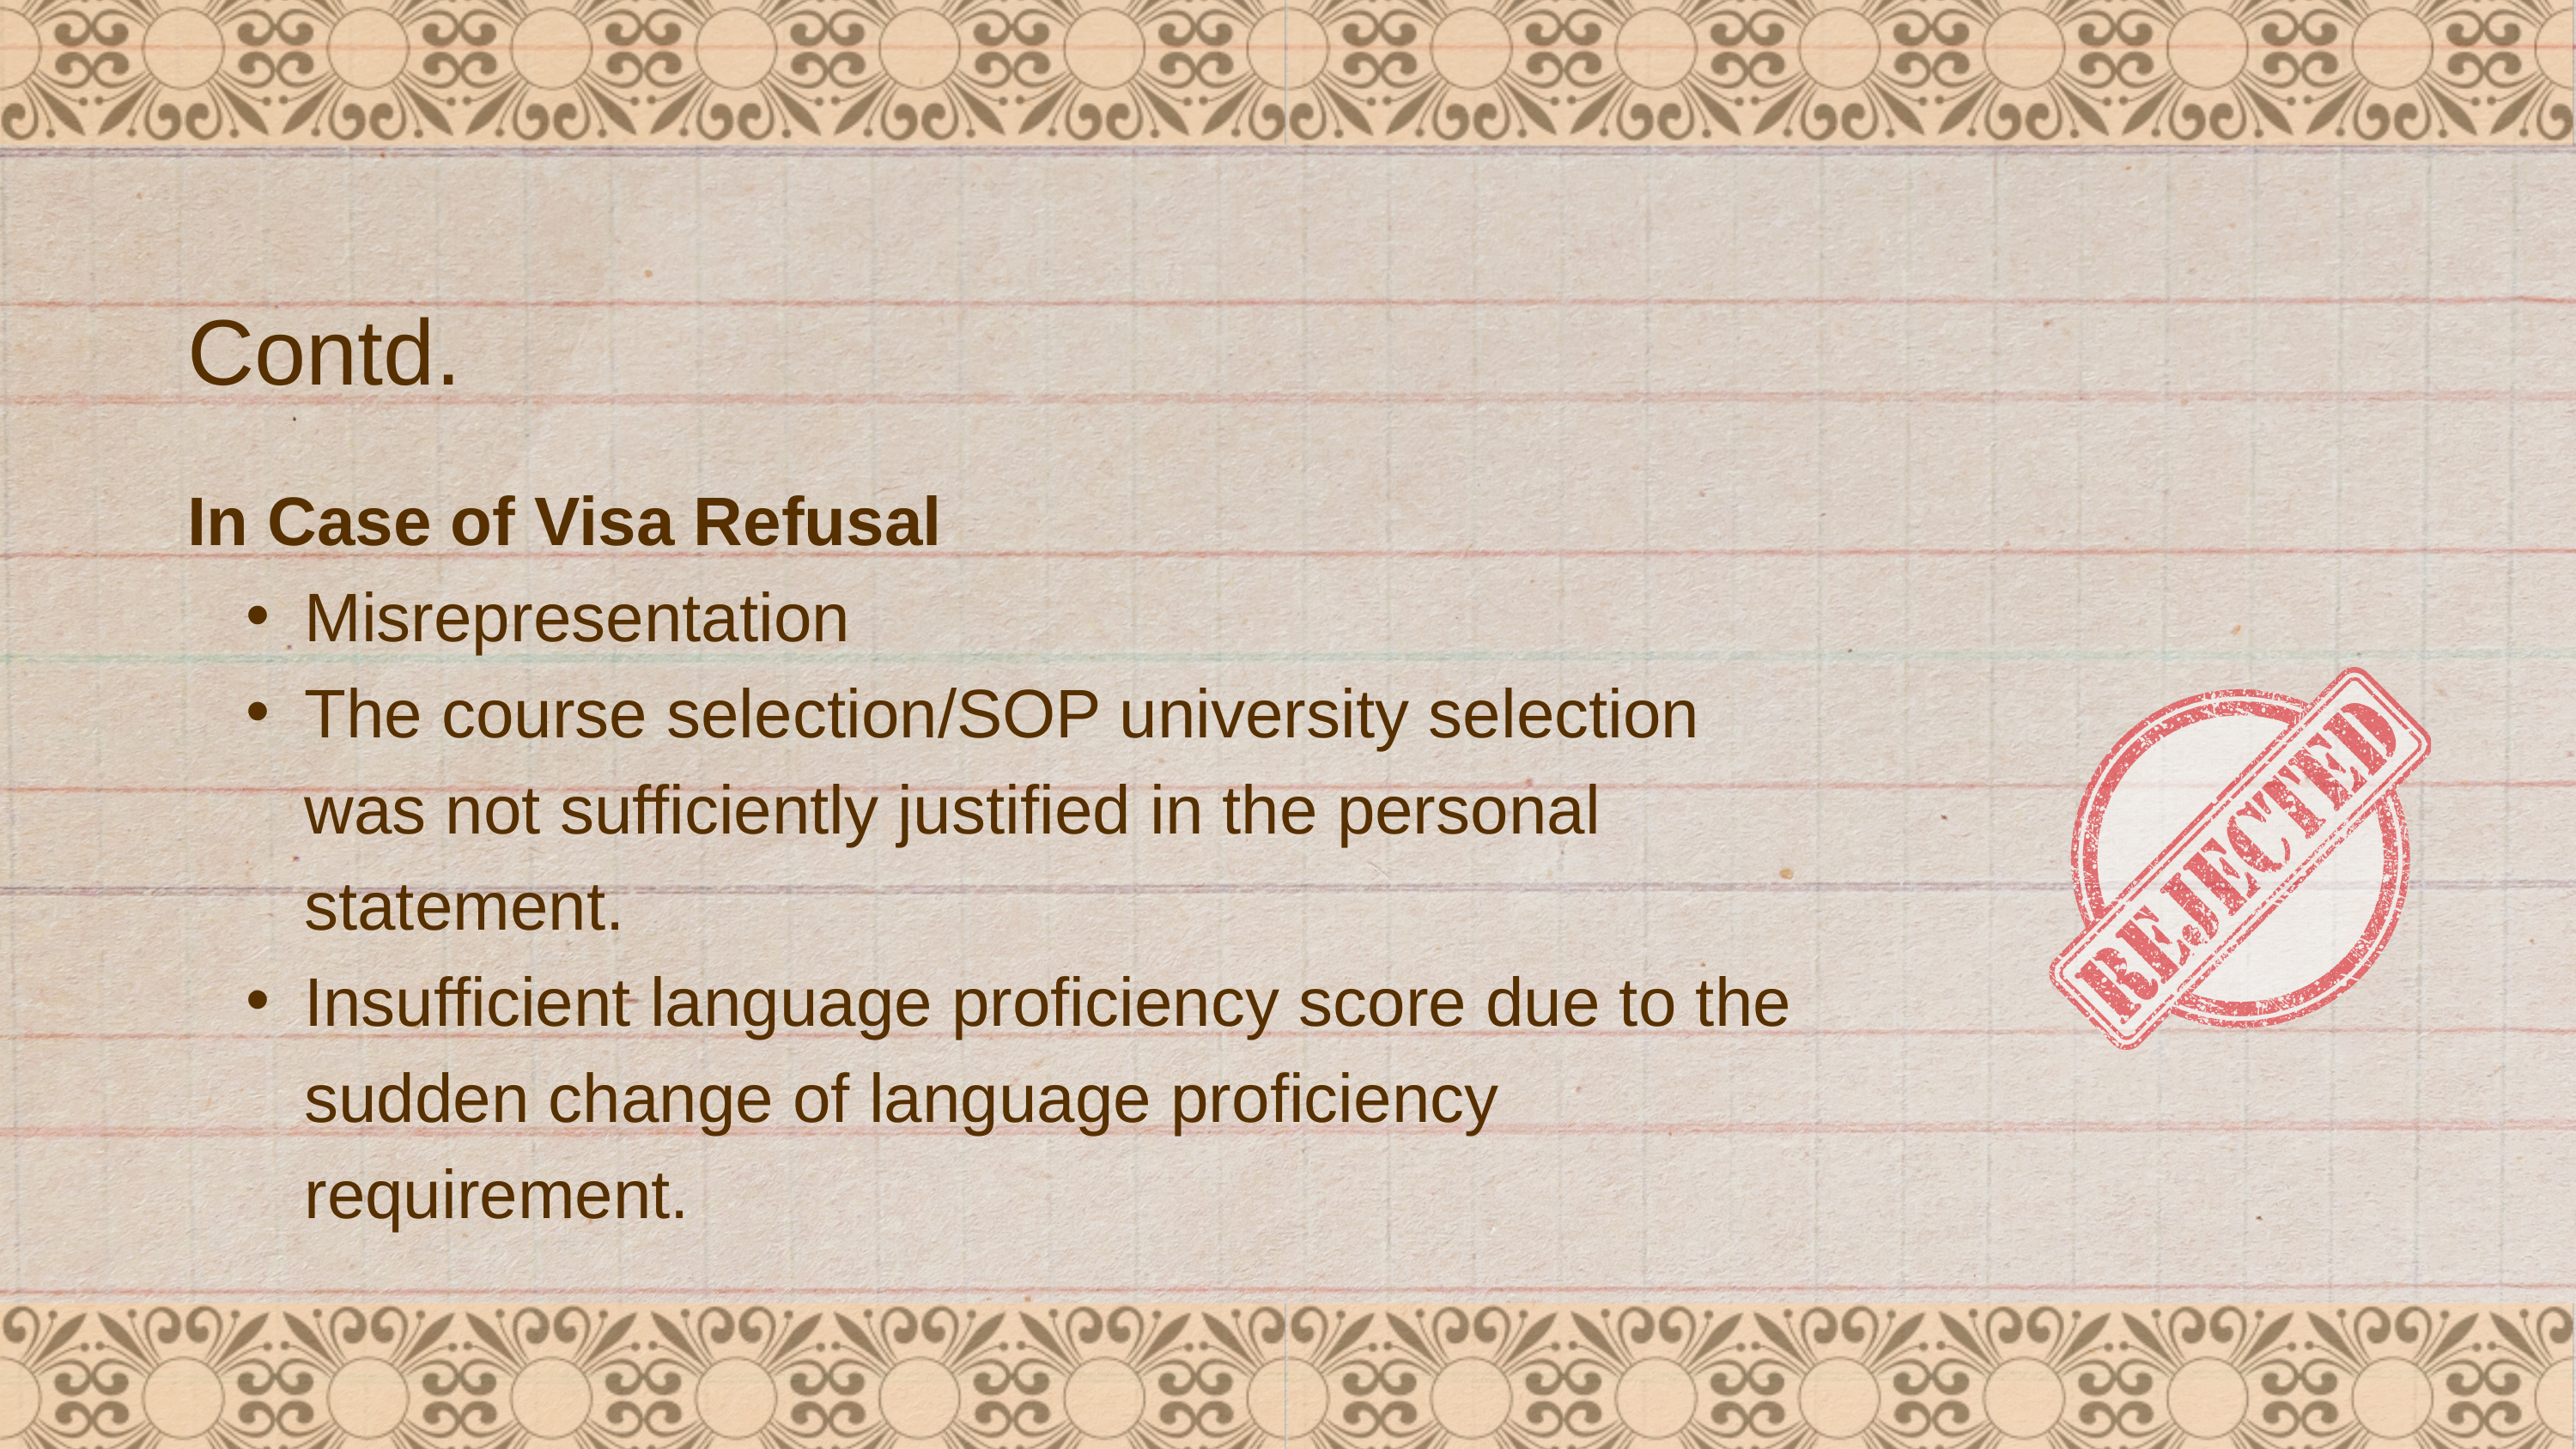

Contd.
In Case of Visa Refusal
Misrepresentation
The course selection/SOP university selection was not sufficiently justified in the personal statement.
Insufficient language proficiency score due to the sudden change of language proficiency requirement.